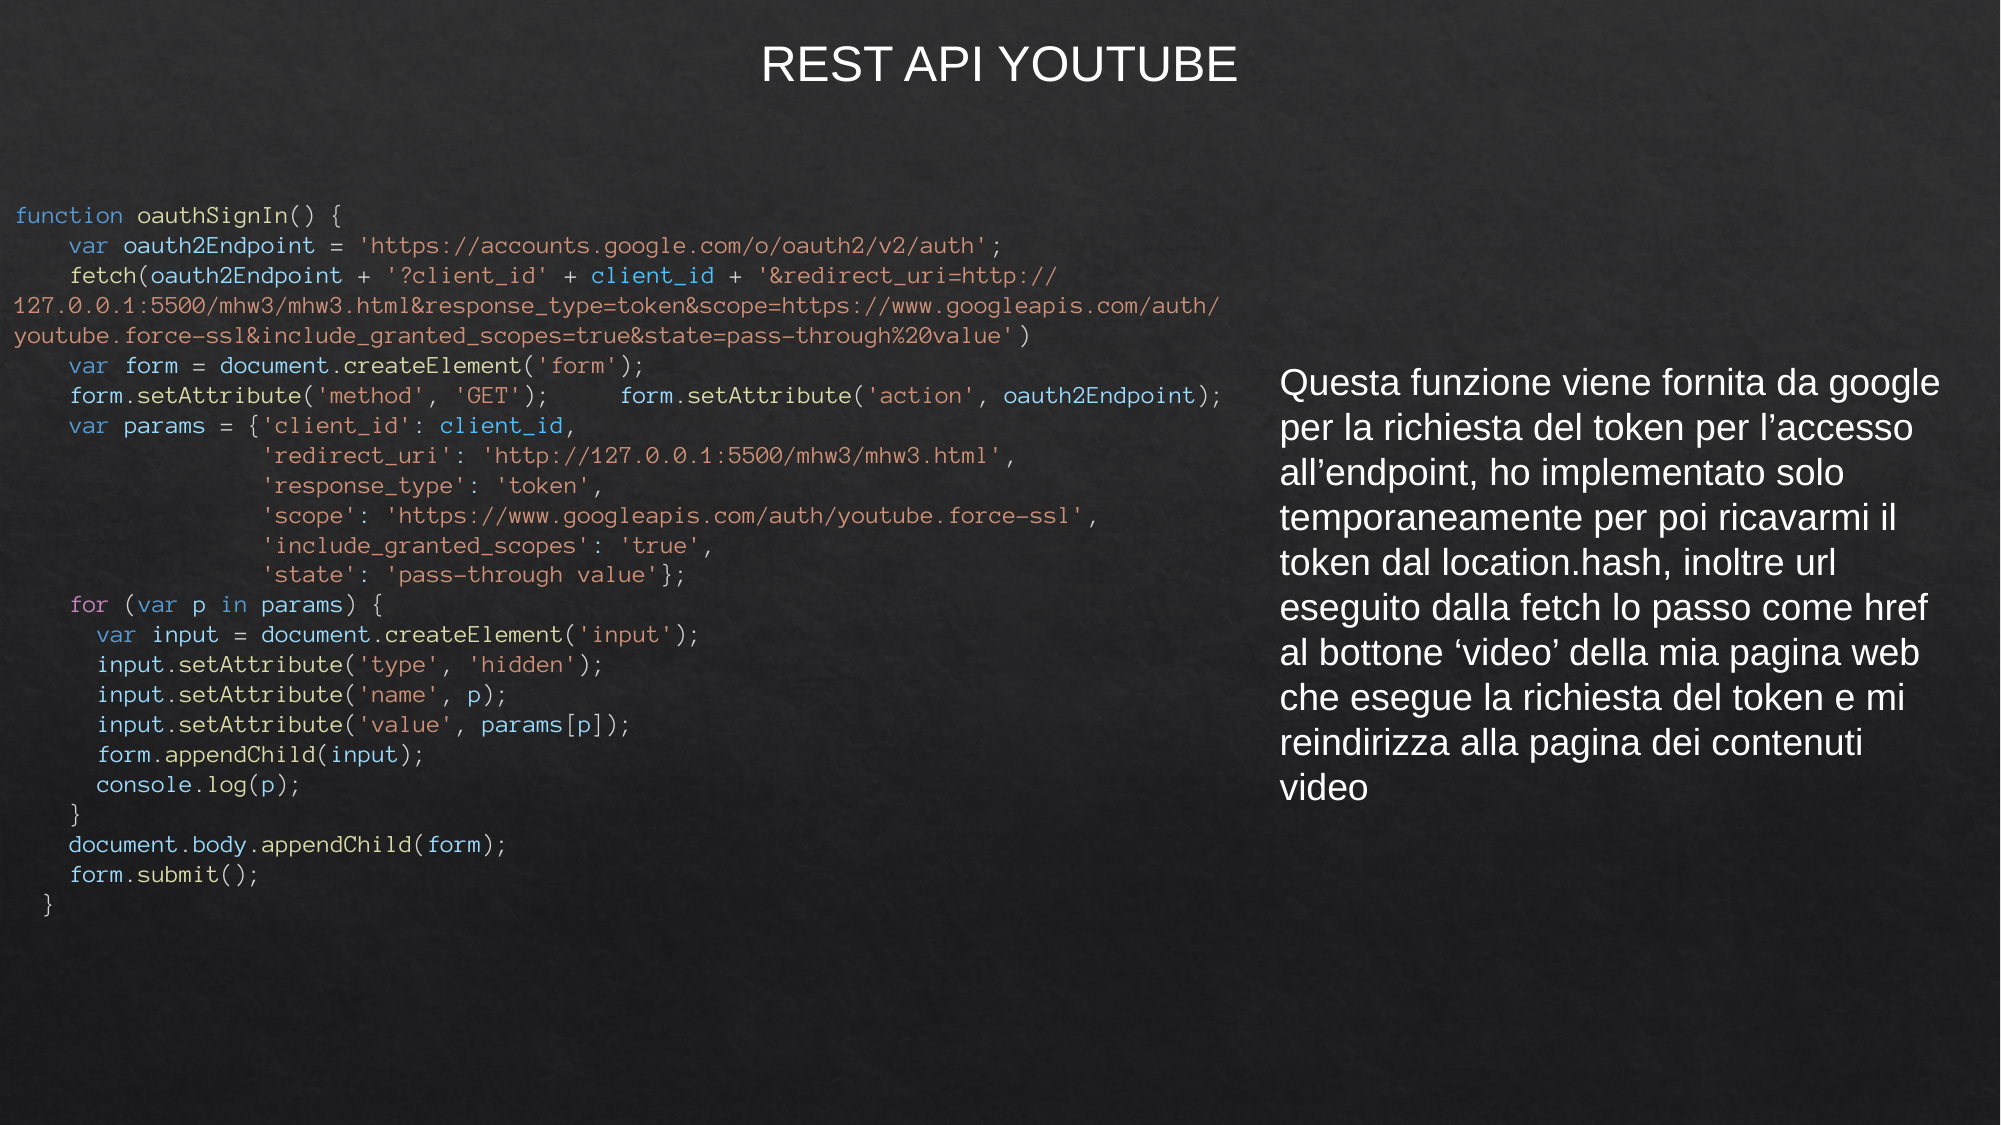

REST API YOUTUBE
function oauthSignIn() {
    var oauth2Endpoint = 'https://accounts.google.com/o/oauth2/v2/auth';
    fetch(oauth2Endpoint + '?client_id' + client_id + '&redirect_uri=http://127.0.0.1:5500/mhw3/mhw3.html&response_type=token&scope=https://www.googleapis.com/auth/youtube.force-ssl&include_granted_scopes=true&state=pass-through%20value')
    var form = document.createElement('form');
    form.setAttribute('method', 'GET');     form.setAttribute('action', oauth2Endpoint);
    var params = {'client_id': client_id,
                  'redirect_uri': 'http://127.0.0.1:5500/mhw3/mhw3.html',
                  'response_type': 'token',
                  'scope': 'https://www.googleapis.com/auth/youtube.force-ssl',
                  'include_granted_scopes': 'true',
                  'state': 'pass-through value'};
    for (var p in params) {
      var input = document.createElement('input');
      input.setAttribute('type', 'hidden');
      input.setAttribute('name', p);
      input.setAttribute('value', params[p]);
      form.appendChild(input);
      console.log(p);
    }
    document.body.appendChild(form);
    form.submit();
  }
Questa funzione viene fornita da google per la richiesta del token per l’accesso all’endpoint, ho implementato solo temporaneamente per poi ricavarmi il token dal location.hash, inoltre url eseguito dalla fetch lo passo come href al bottone ‘video’ della mia pagina web che esegue la richiesta del token e mi reindirizza alla pagina dei contenuti video